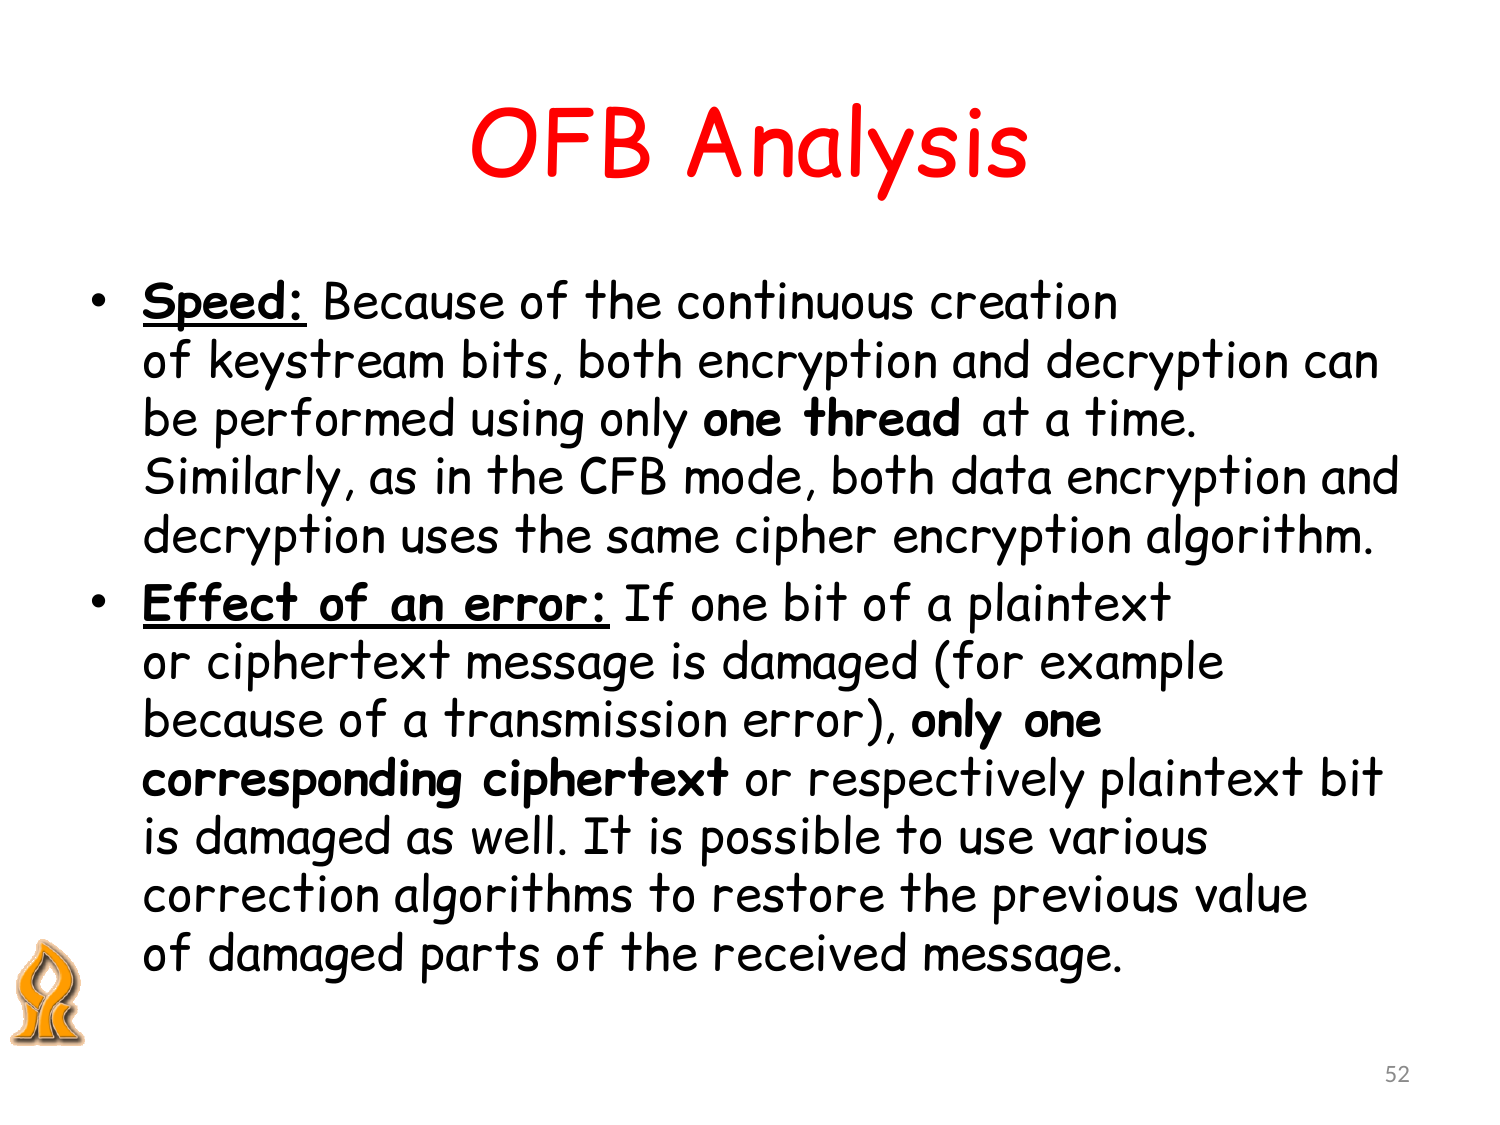

# OFB Analysis
Speed: Because of the continuous creation of keystream bits, both encryption and decryption can be performed using only one thread at a time. Similarly, as in the CFB mode, both data encryption and decryption uses the same cipher encryption algorithm.
Effect of an error: If one bit of a plaintext or ciphertext message is damaged (for example because of a transmission error), only one corresponding ciphertext or respectively plaintext bit is damaged as well. It is possible to use various correction algorithms to restore the previous value of damaged parts of the received message.
52